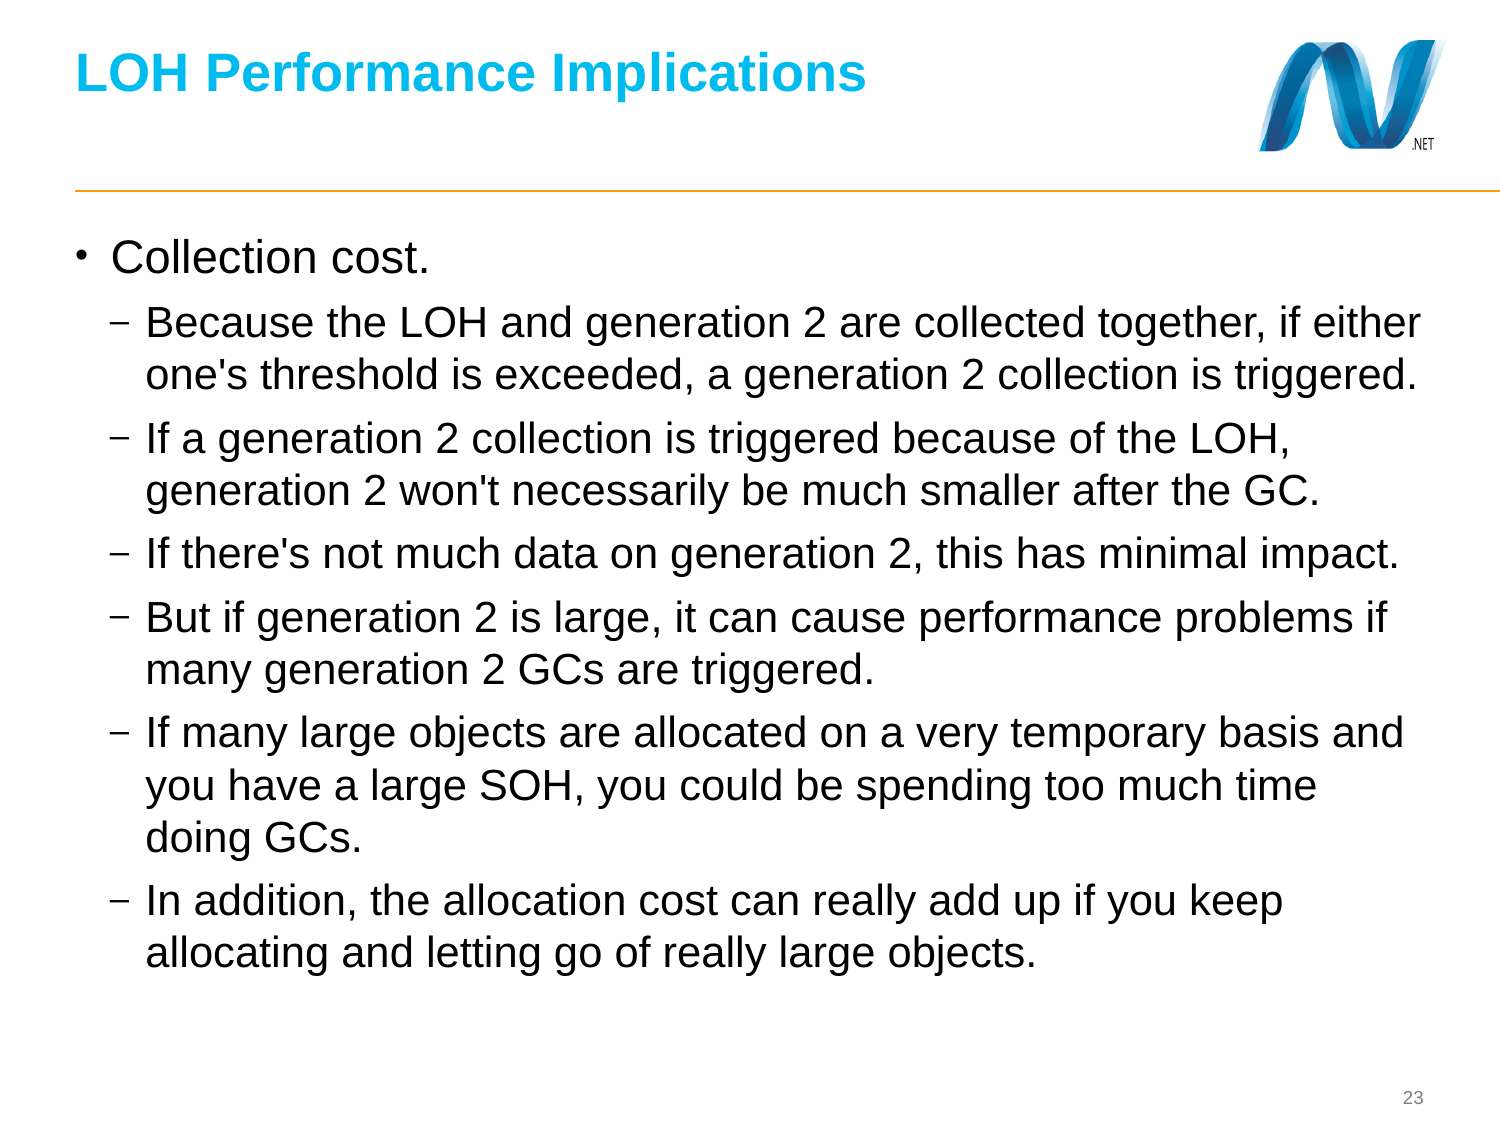

# LOH Performance Implications
Collection cost.
Because the LOH and generation 2 are collected together, if either one's threshold is exceeded, a generation 2 collection is triggered.
If a generation 2 collection is triggered because of the LOH, generation 2 won't necessarily be much smaller after the GC.
If there's not much data on generation 2, this has minimal impact.
But if generation 2 is large, it can cause performance problems if many generation 2 GCs are triggered.
If many large objects are allocated on a very temporary basis and you have a large SOH, you could be spending too much time doing GCs.
In addition, the allocation cost can really add up if you keep allocating and letting go of really large objects.